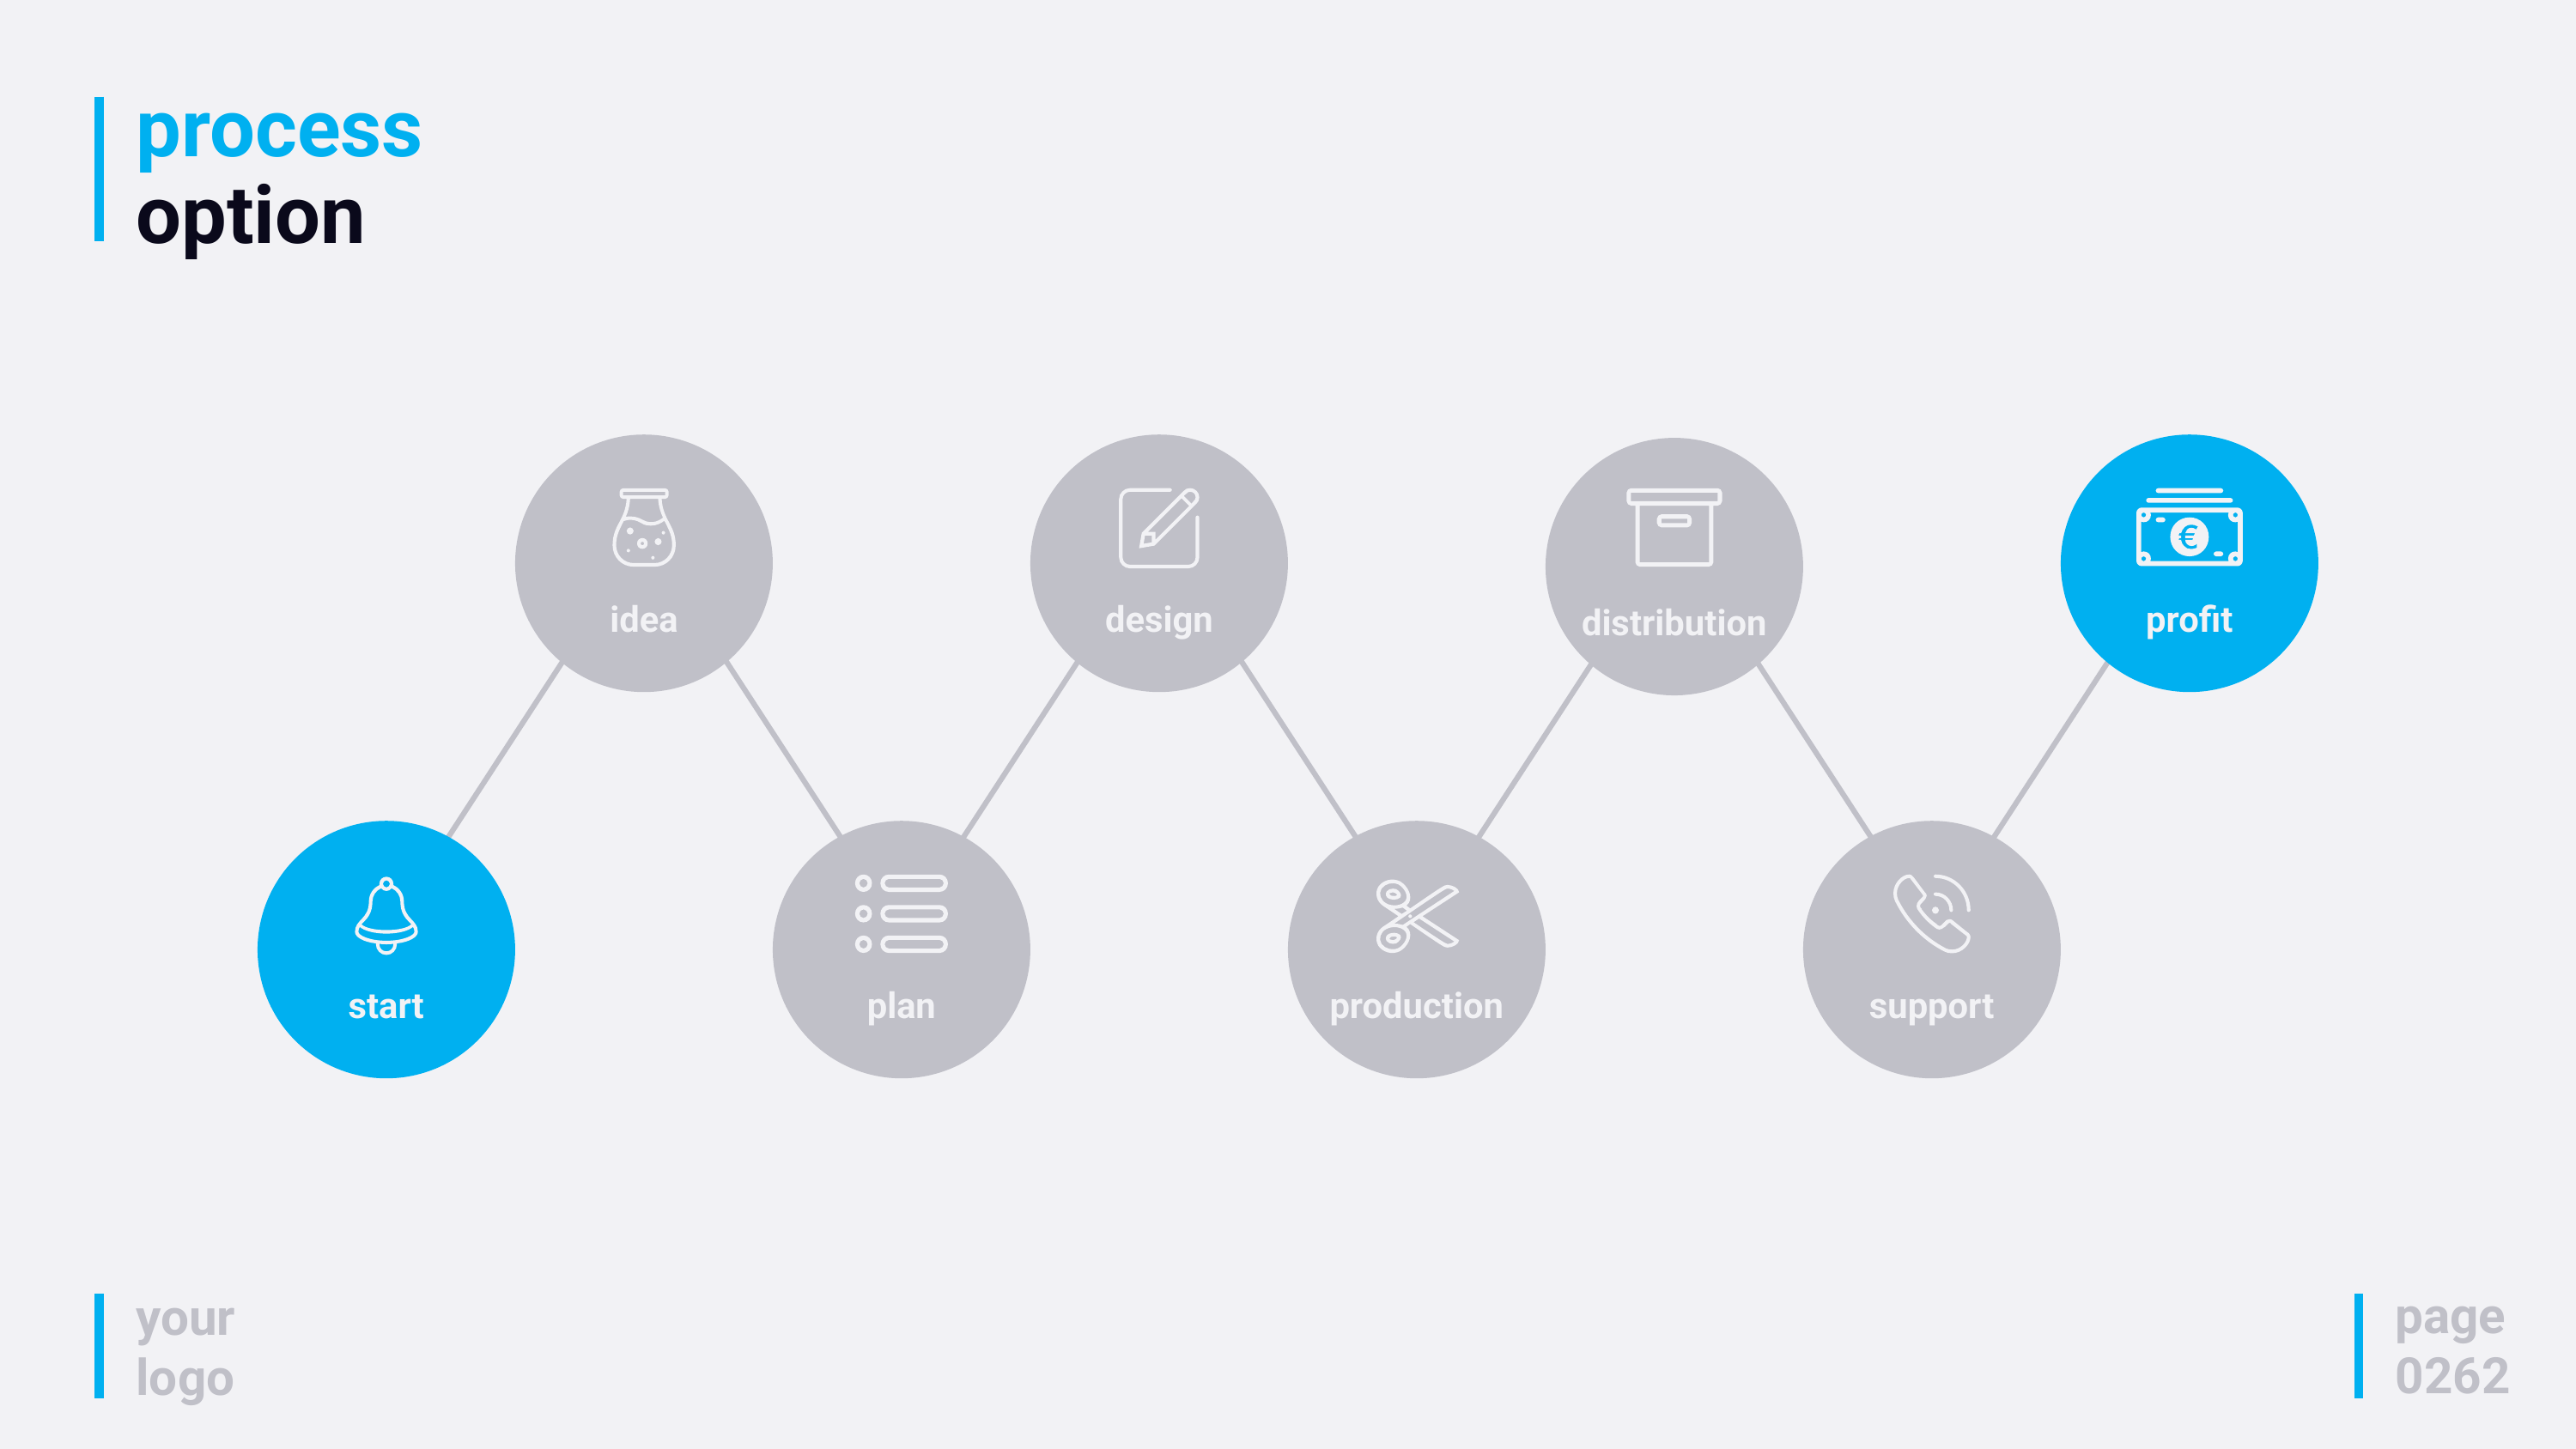

# process option

idea

design

profit

distribution

start

plan

production

support

page
0262